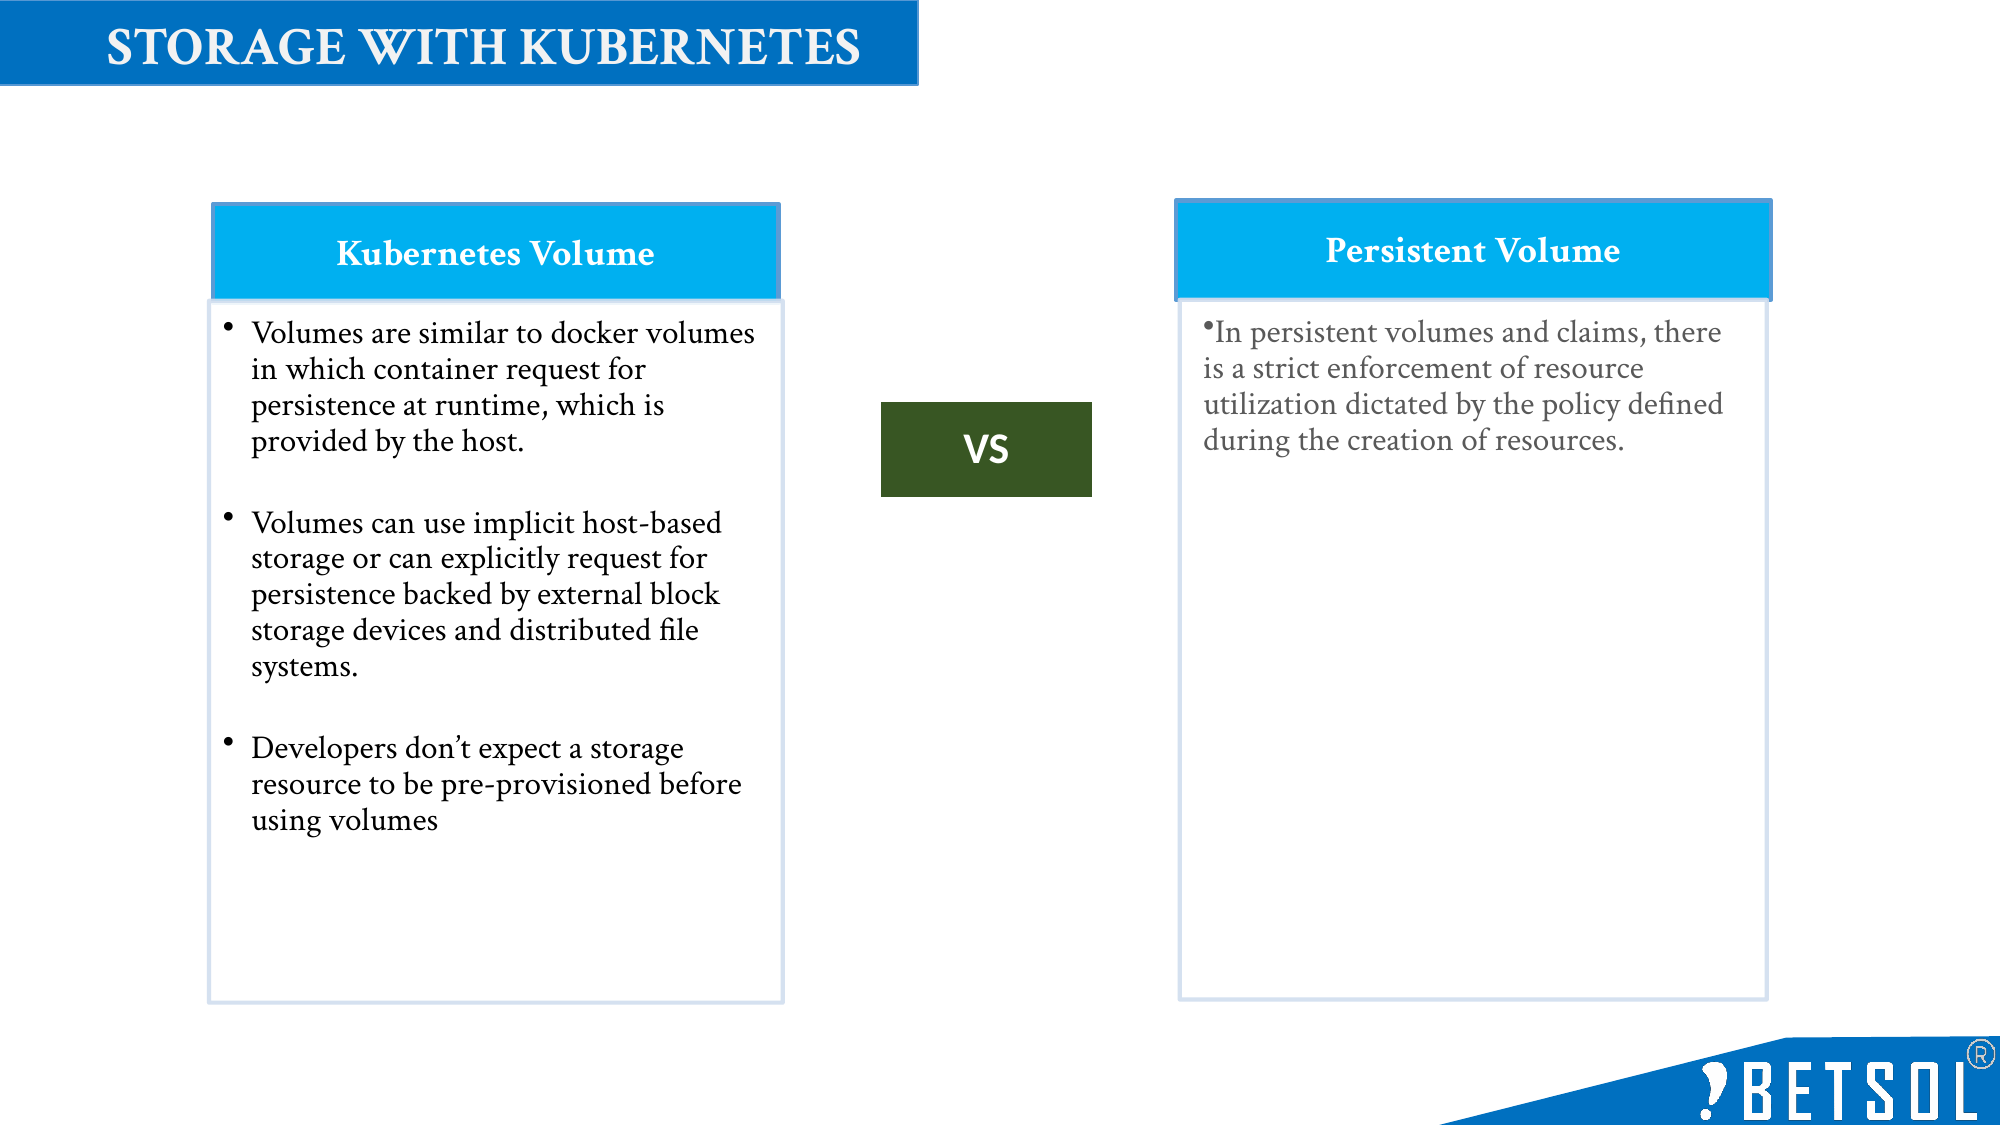

Storage with Kubernetes

Kubernetes Volume
Volumes are similar to docker volumes in which container request for persistence at runtime, which is provided by the host.

Volumes can use implicit host-based storage or can explicitly request for persistence backed by external block storage devices and distributed file systems.

Developers don’t expect a storage resource to be pre-provisioned before using volumes
VS
Persistent Volume
In persistent volumes and claims, there is a strict enforcement of resource utilization dictated by the policy defined during the creation of resources.